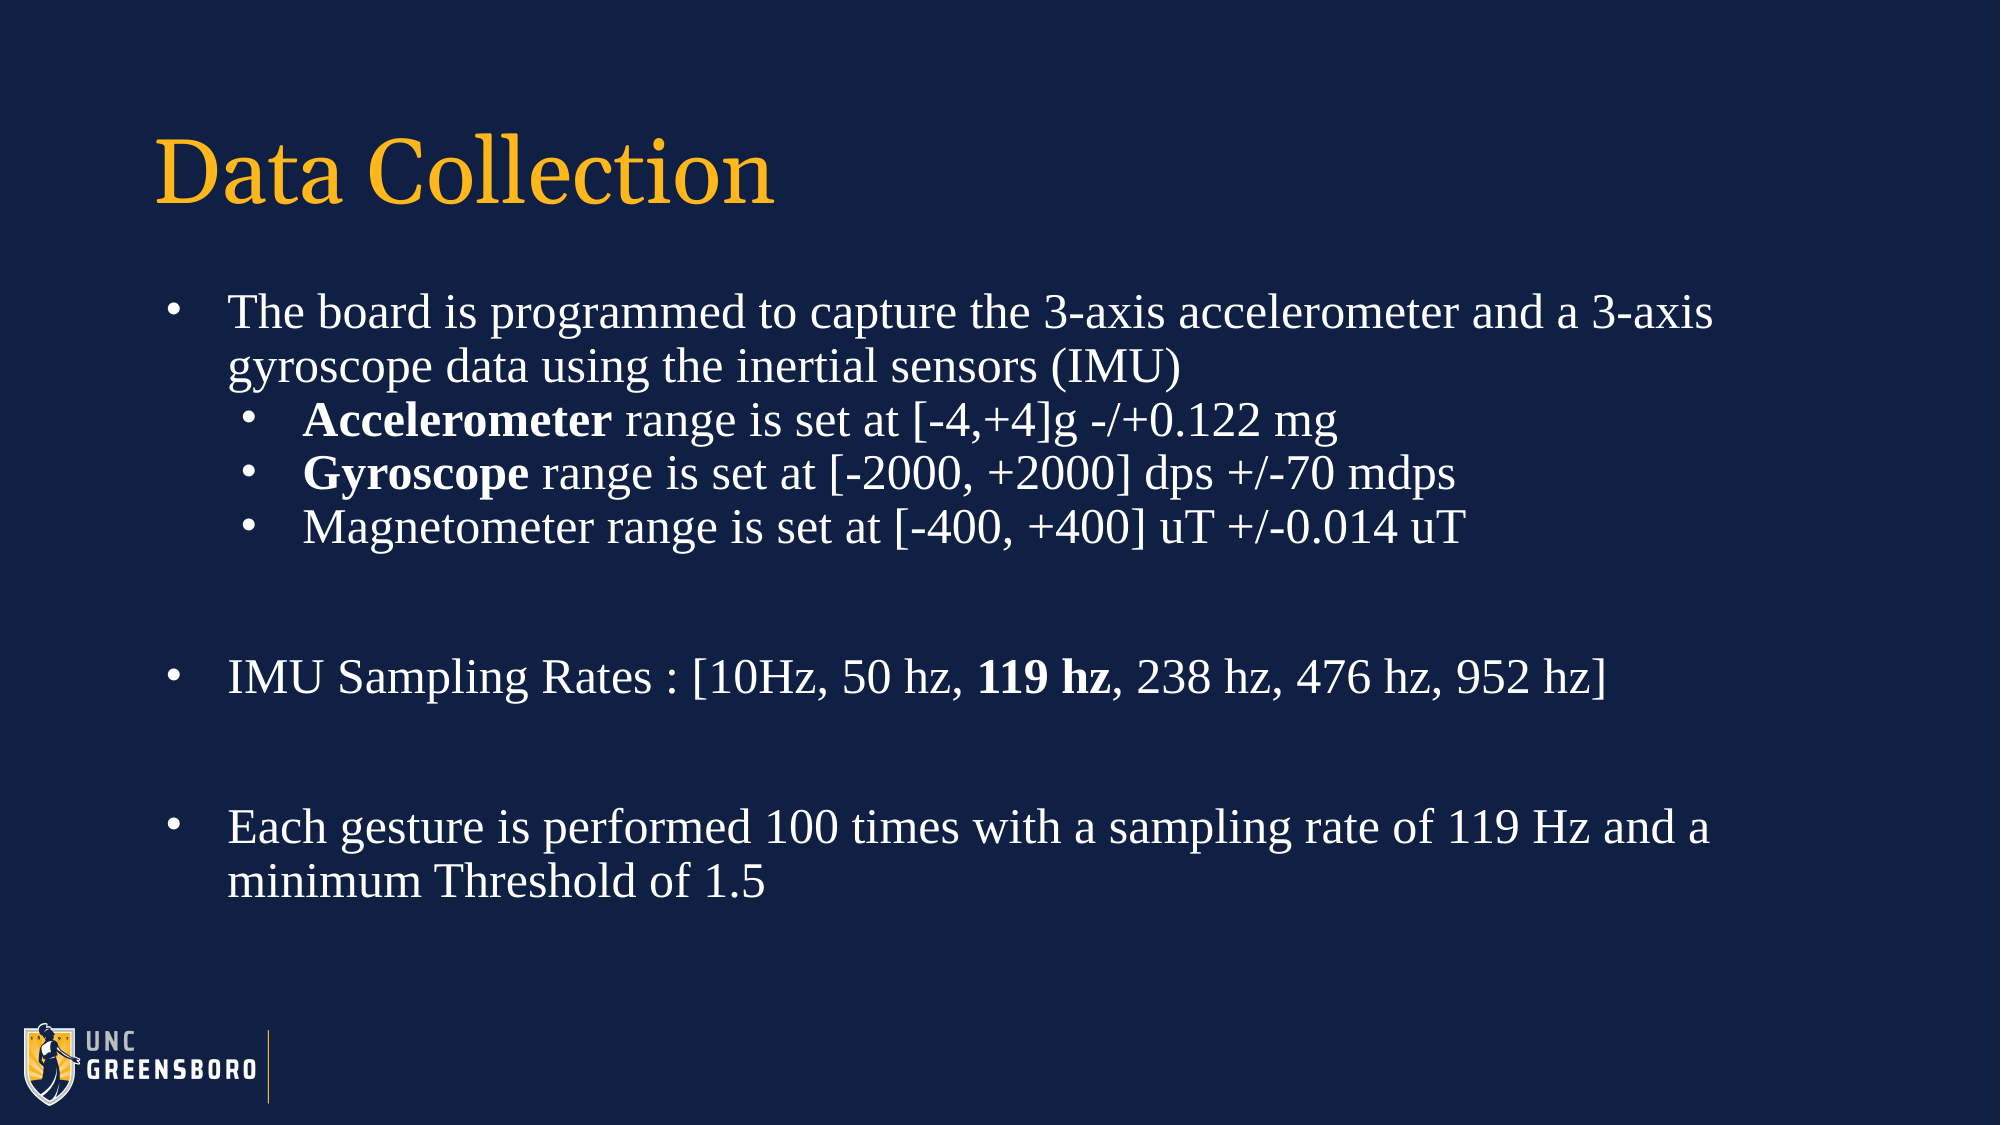

# Data Collection

The board is programmed to capture the 3-axis accelerometer and a 3-axis gyroscope data using the inertial sensors (IMU)
Accelerometer range is set at [-4,+4]g -/+0.122 mg
Gyroscope range is set at [-2000, +2000] dps +/-70 mdps
Magnetometer range is set at [-400, +400] uT +/-0.014 uT

IMU Sampling Rates : [10Hz, 50 hz, 119 hz, 238 hz, 476 hz, 952 hz]

Each gesture is performed 100 times with a sampling rate of 119 Hz and a minimum Threshold of 1.5